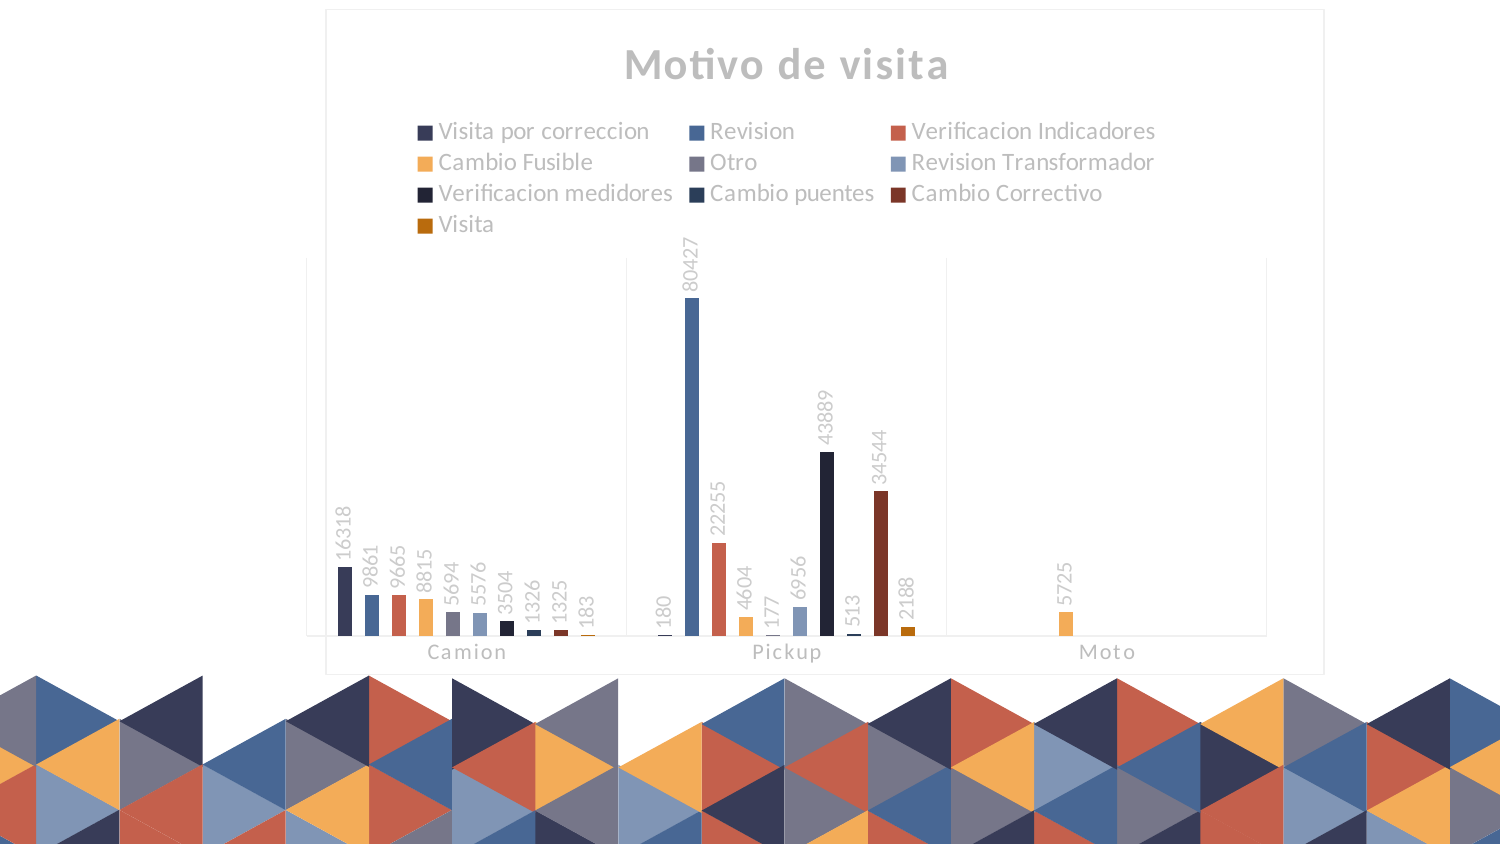

### Chart

| Category |
|---|

### Chart: Motivo de visita

| Category | Visita por correccion | Revision | Verificacion Indicadores | Cambio Fusible | Otro | Revision Transformador | Verificacion medidores | Cambio puentes | Cambio Correctivo | Visita |
|---|---|---|---|---|---|---|---|---|---|---|
| Camion | 16318.0 | 9861.0 | 9665.0 | 8815.0 | 5694.0 | 5576.0 | 3504.0 | 1326.0 | 1325.0 | 183.0 |
| Pickup | 180.0 | 80427.0 | 22255.0 | 4604.0 | 177.0 | 6956.0 | 43889.0 | 513.0 | 34544.0 | 2188.0 |
| Moto | None | None | None | 5725.0 | None | None | None | None | None | None |